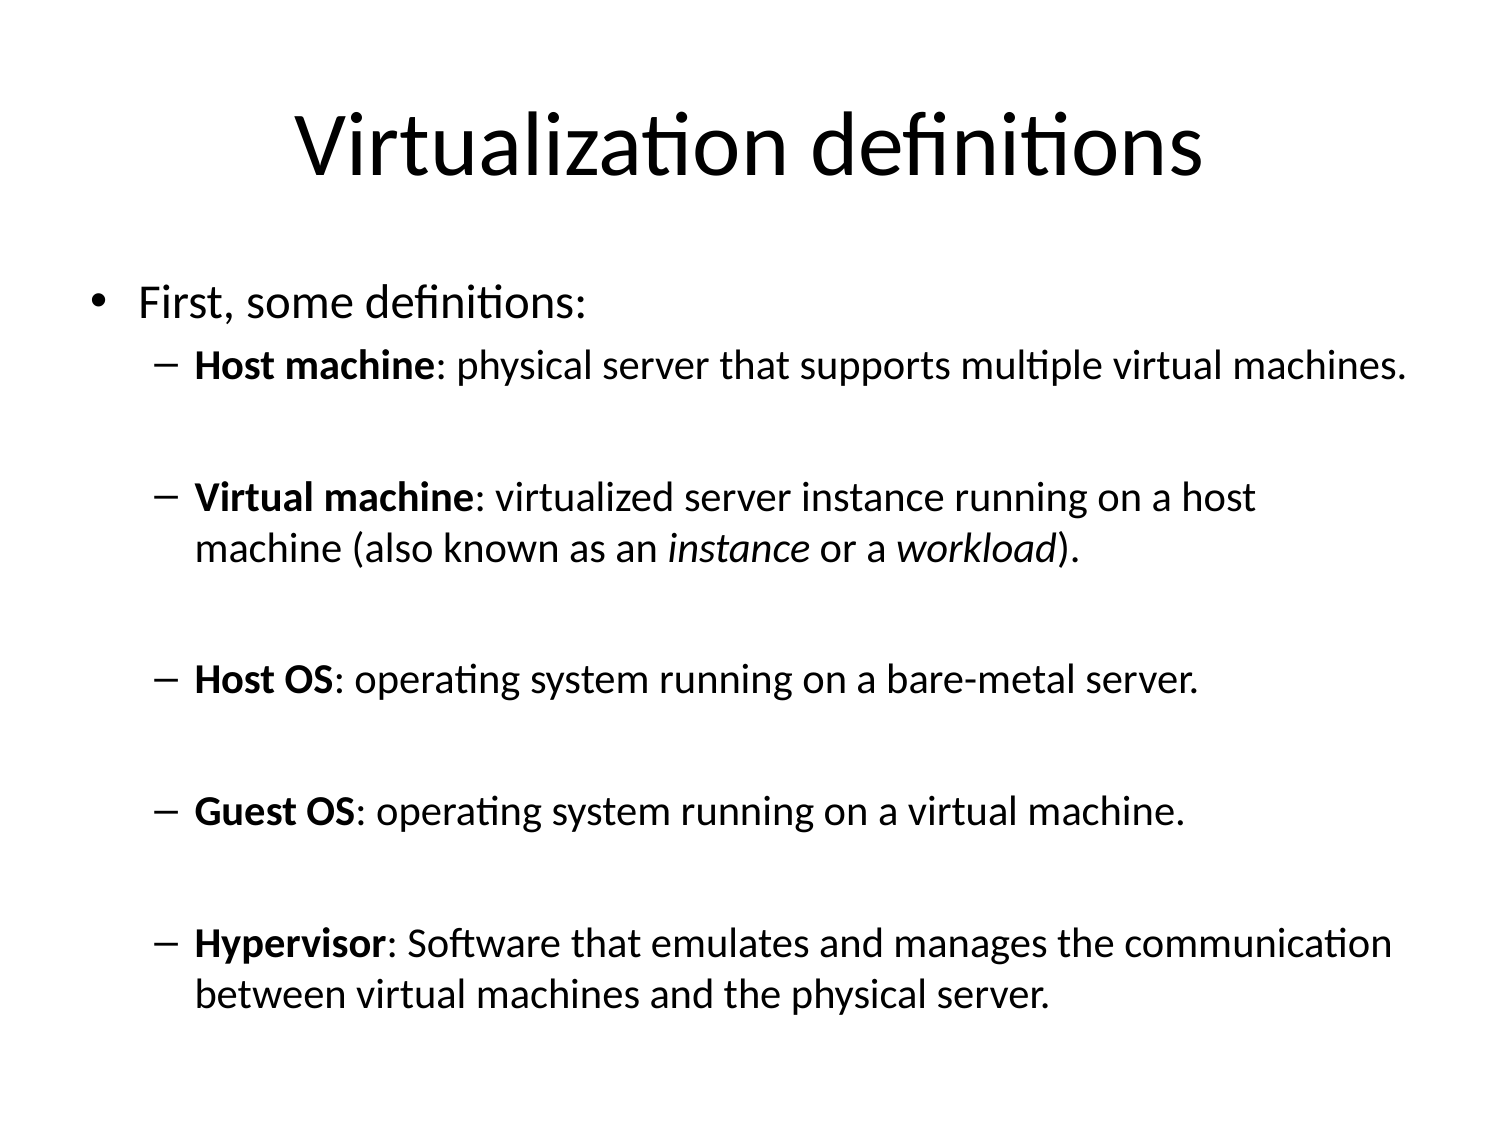

# Virtualization definitions
First, some definitions:
Host machine: physical server that supports multiple virtual machines.

Virtual machine: virtualized server instance running on a host machine (also known as an instance or a workload).

Host OS: operating system running on a bare-metal server.

Guest OS: operating system running on a virtual machine.

Hypervisor: Software that emulates and manages the communication between virtual machines and the physical server.